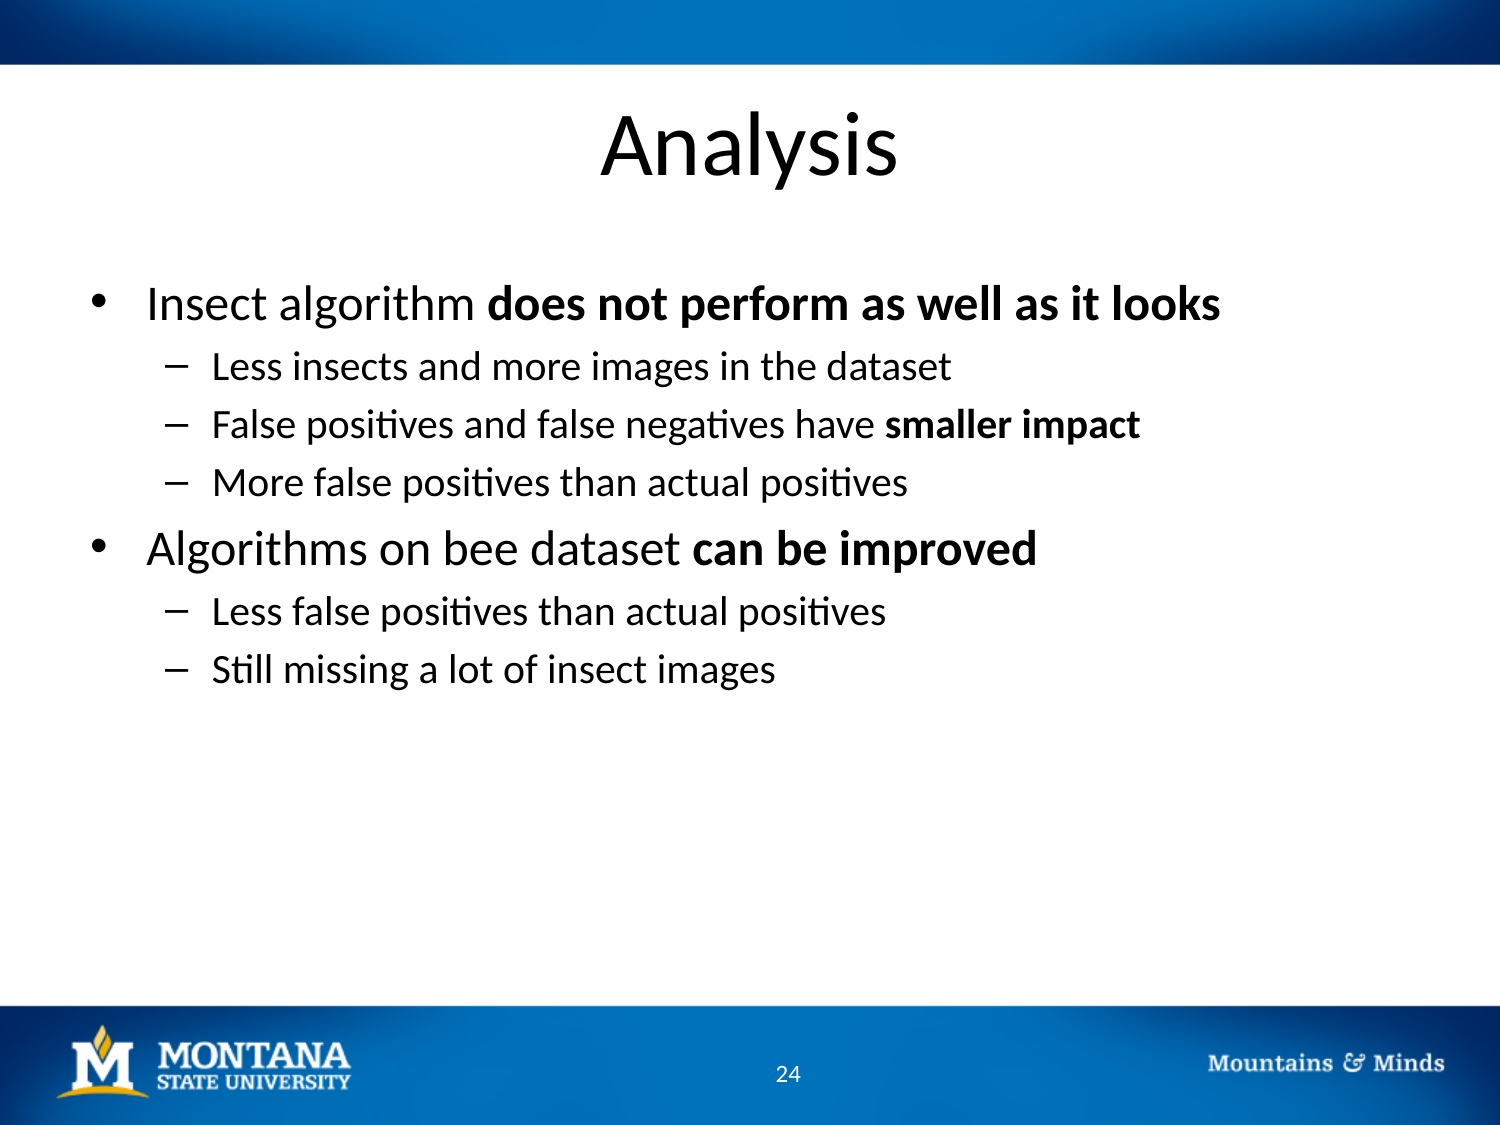

# Analysis
Insect algorithm does not perform as well as it looks
Less insects and more images in the dataset
False positives and false negatives have smaller impact
More false positives than actual positives
Algorithms on bee dataset can be improved
Less false positives than actual positives
Still missing a lot of insect images

24